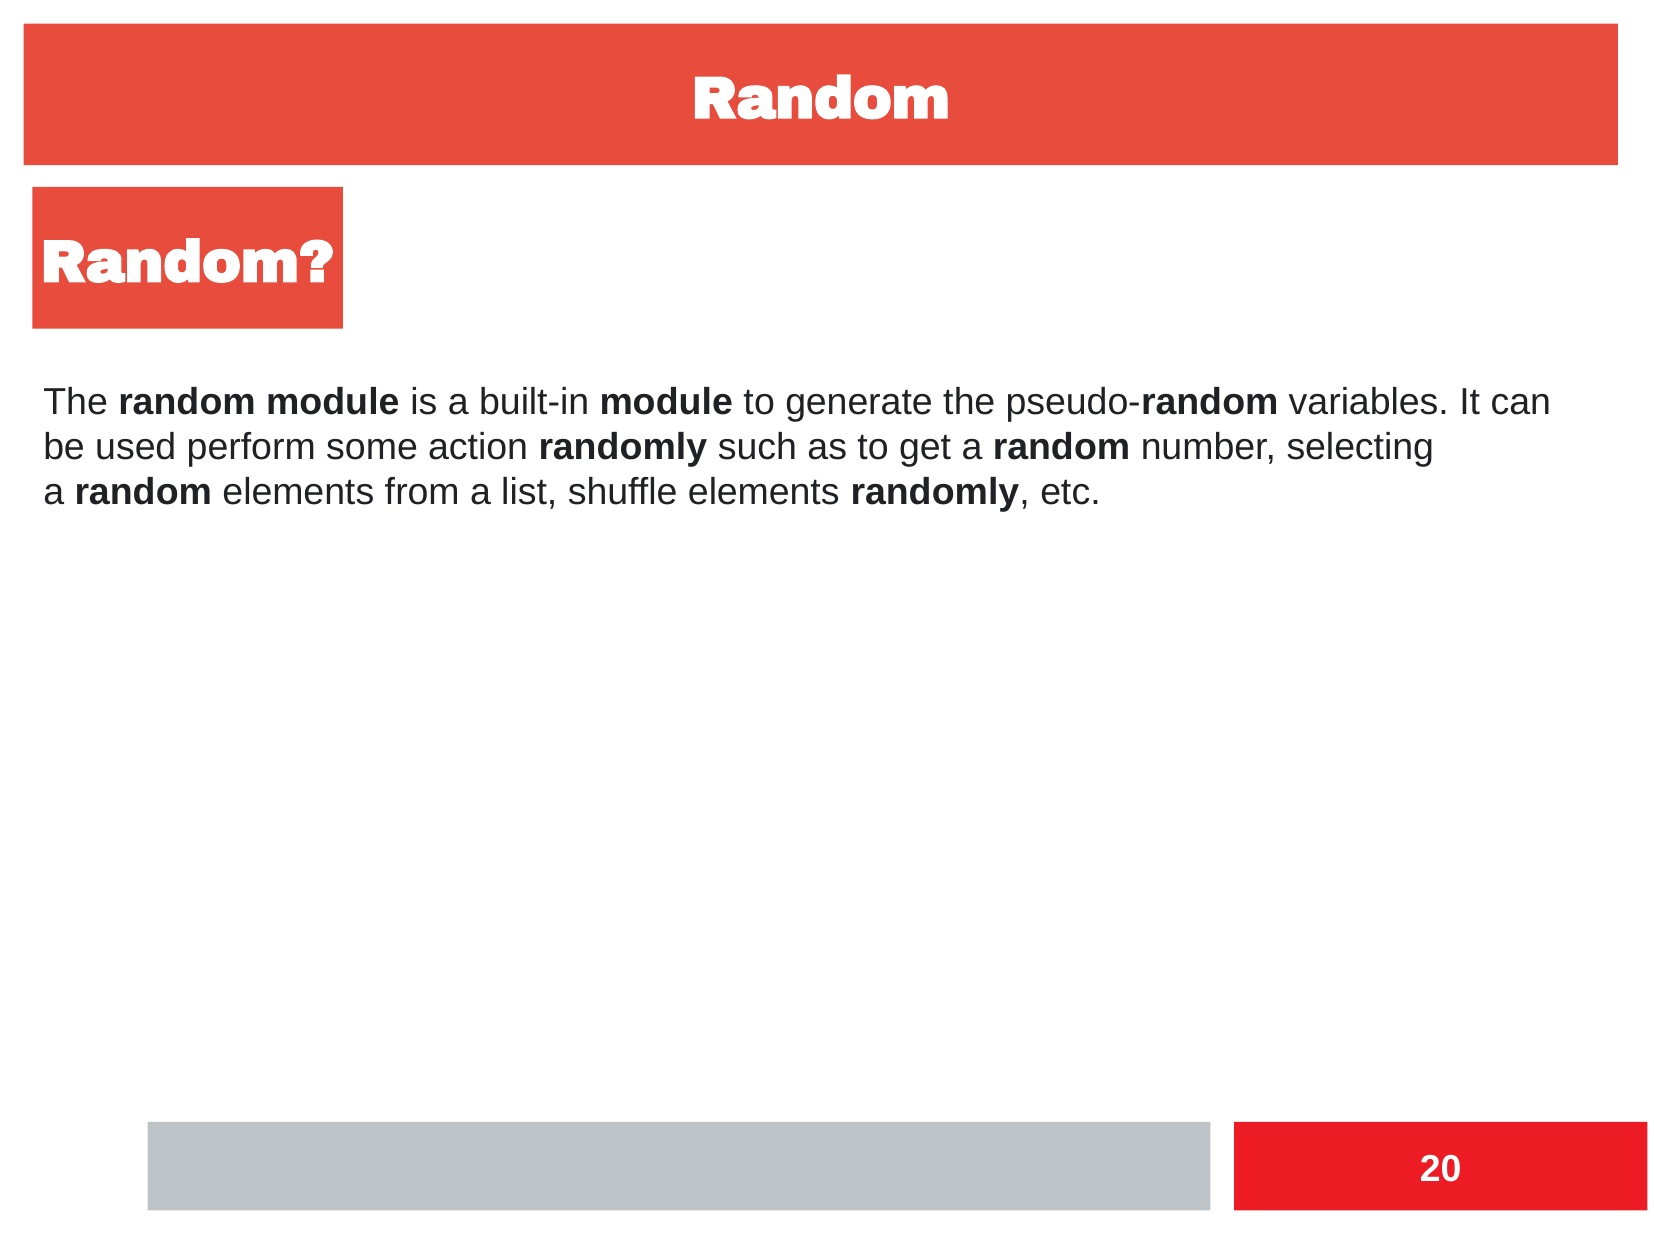

Random
Random?

The random module is a built-in module to generate the pseudo-random variables. It can be used perform some action randomly such as to get a random number, selecting a random elements from a list, shuffle elements randomly, etc.

20